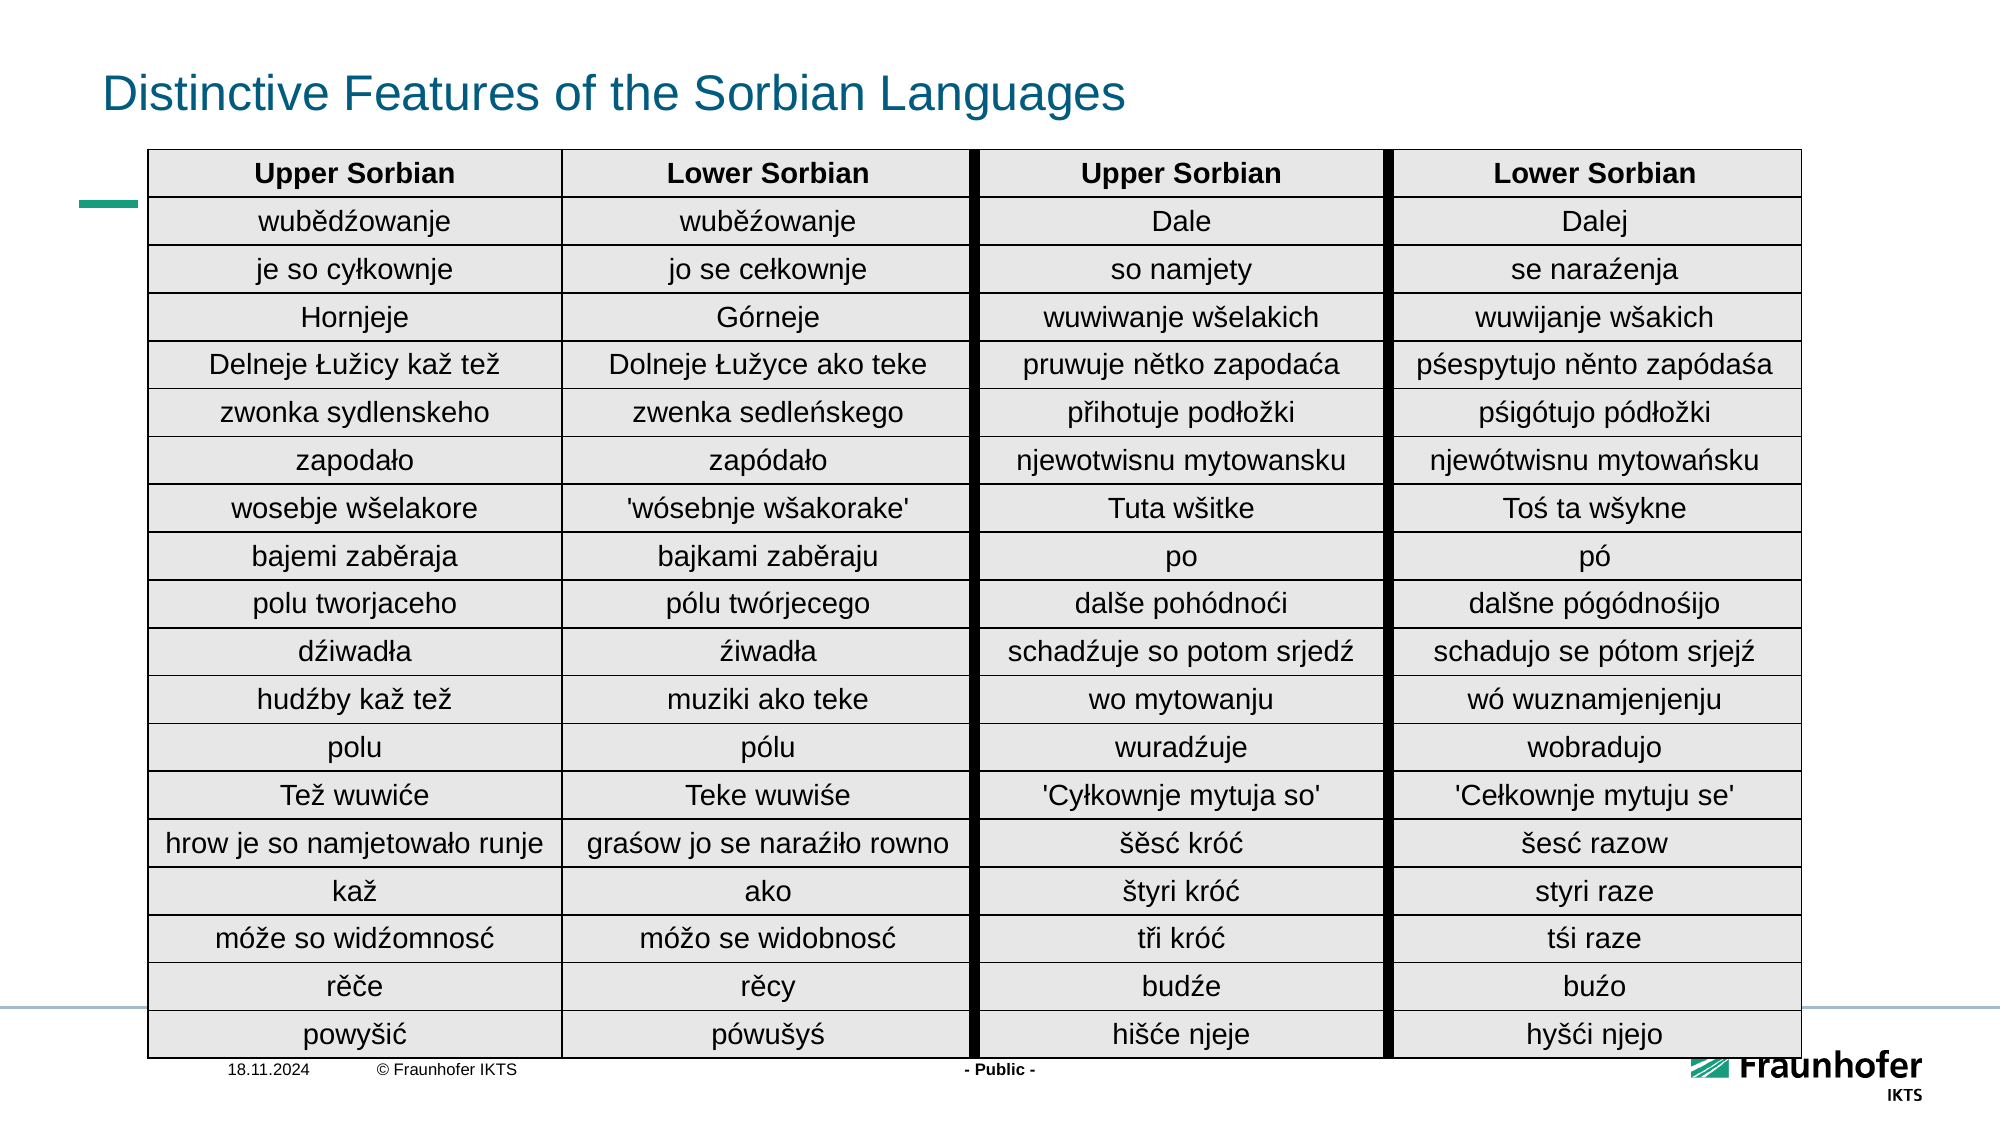

# Distinctive Features of the Sorbian Languages
| Upper Sorbian | Lower Sorbian | Upper Sorbian | Lower Sorbian |
| --- | --- | --- | --- |
| wubědźowanje | wuběźowanje | Dale | Dalej |
| je so cyłkownje | jo se cełkownje | so namjety | se naraźenja |
| Hornjeje | Górneje | wuwiwanje wšelakich | wuwijanje wšakich |
| Delneje Łužicy kaž tež | Dolneje Łužyce ako teke | pruwuje nětko zapodaća | pśespytujo něnto zapódaśa |
| zwonka sydlenskeho | zwenka sedleńskego | přihotuje podłožki | pśigótujo pódłožki |
| zapodało | zapódało | njewotwisnu mytowansku | njewótwisnu mytowańsku |
| wosebje wšelakore | 'wósebnje wšakorake' | Tuta wšitke | Toś ta wšykne |
| bajemi zaběraja | bajkami zaběraju | po | pó |
| polu tworjaceho | pólu twórjecego | dalše pohódnoći | dalšne pógódnośijo |
| dźiwadła | źiwadła | schadźuje so potom srjedź | schadujo se pótom srjejź |
| hudźby kaž tež | muziki ako teke | wo mytowanju | wó wuznamjenjenju |
| polu | pólu | wuradźuje | wobradujo |
| Tež wuwiće | Teke wuwiśe | 'Cyłkownje mytuja so' | 'Cełkownje mytuju se' |
| hrow je so namjetowało runje | graśow jo se naraźiło rowno | šěsć króć | šesć razow |
| kaž | ako | štyri króć | styri raze |
| móže so widźomnosć | móžo se widobnosć | tři króć | tśi raze |
| rěče | rěcy | budźe | buźo |
| powyšić | pówušyś | hišće njeje | hyšći njejo |
18.11.2024
© Fraunhofer IKTS